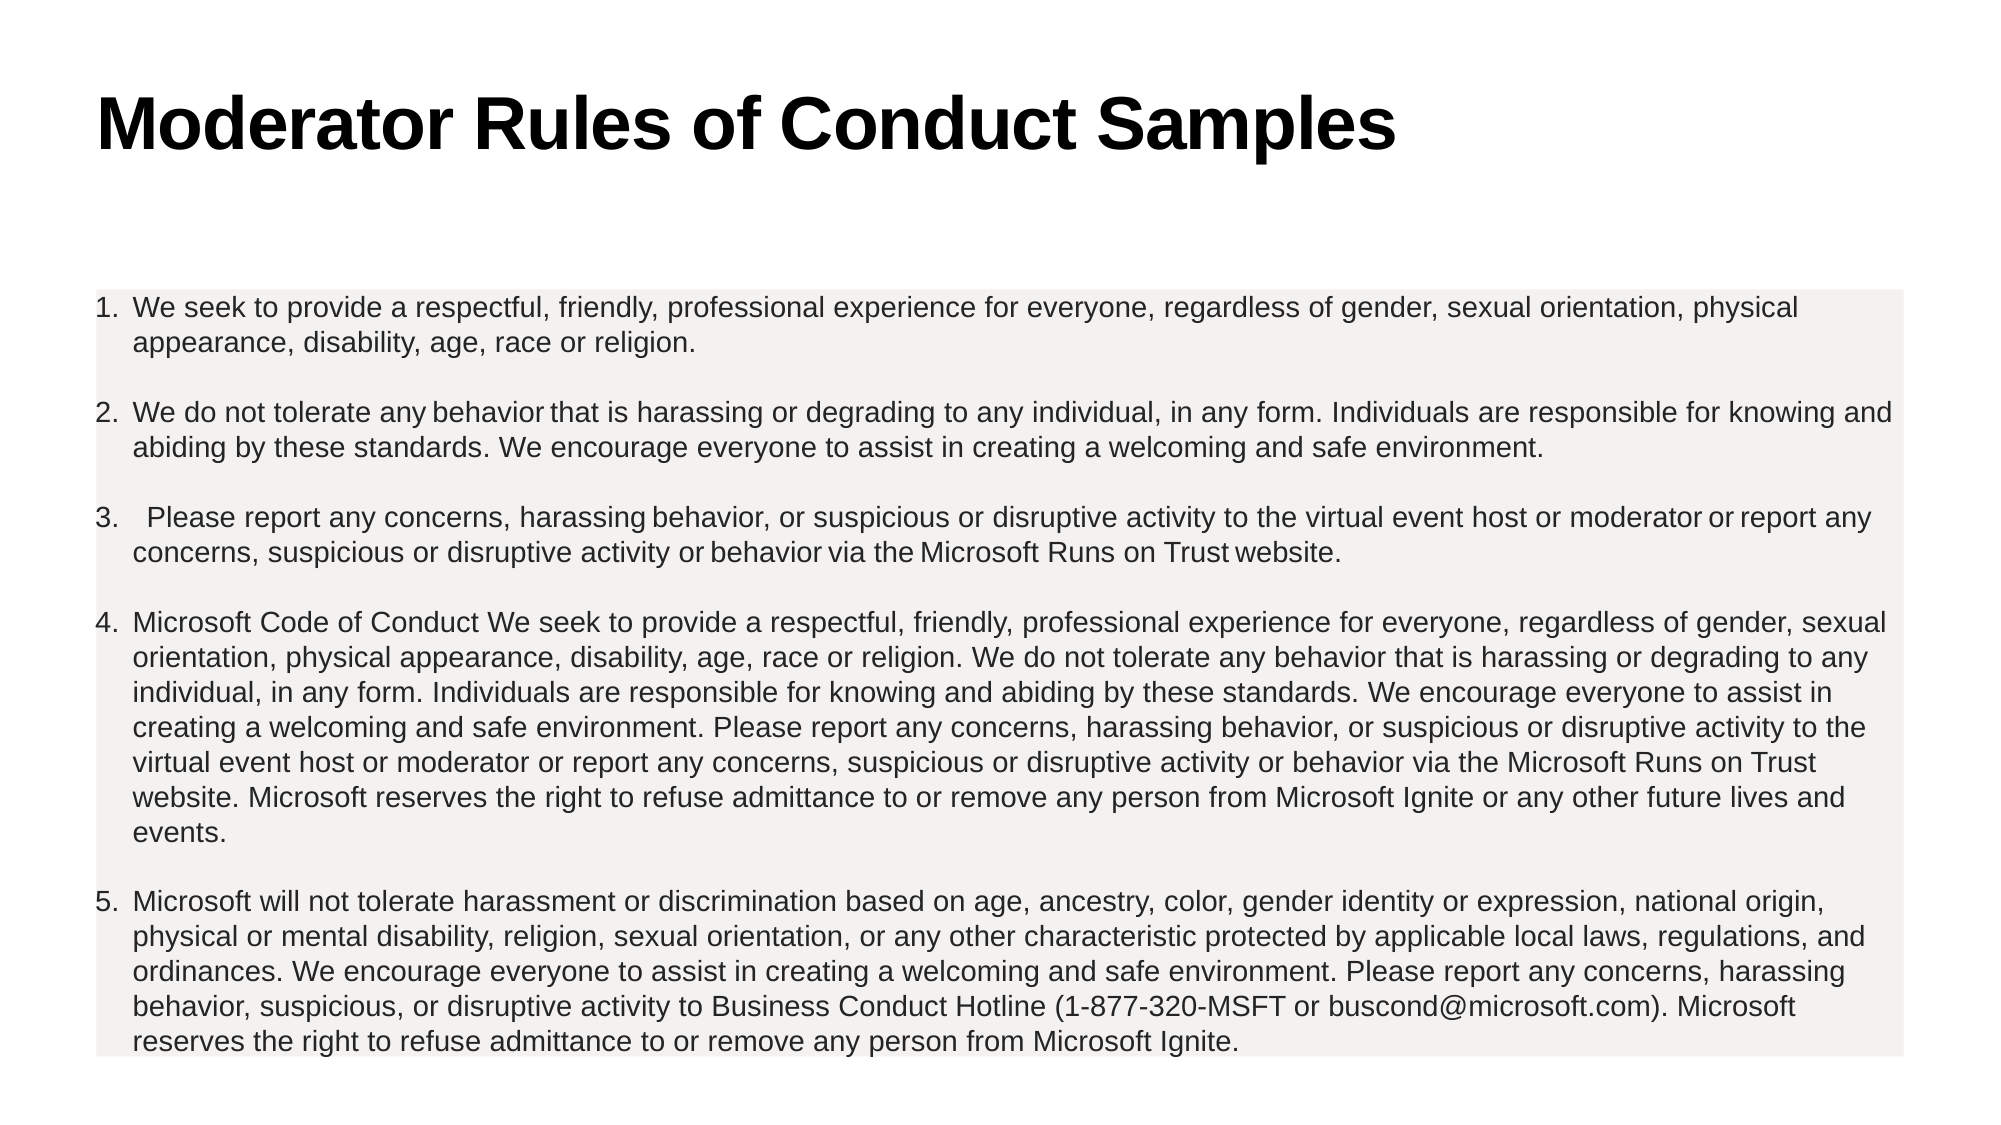

# Moderator Rules of Conduct Samples
We seek to provide a respectful, friendly, professional experience for everyone, regardless of gender, sexual orientation, physical appearance, disability, age, race or religion.

We do not tolerate any behavior that is harassing or degrading to any individual, in any form. Individuals are responsible for knowing and abiding by these standards. We encourage everyone to assist in creating a welcoming and safe environment.

  Please report any concerns, harassing behavior, or suspicious or disruptive activity to the virtual event host or moderator or report any concerns, suspicious or disruptive activity or behavior via the Microsoft Runs on Trust website.

Microsoft Code of Conduct We seek to provide a respectful, friendly, professional experience for everyone, regardless of gender, sexual orientation, physical appearance, disability, age, race or religion. We do not tolerate any behavior that is harassing or degrading to any individual, in any form. Individuals are responsible for knowing and abiding by these standards. We encourage everyone to assist in creating a welcoming and safe environment. Please report any concerns, harassing behavior, or suspicious or disruptive activity to the virtual event host or moderator or report any concerns, suspicious or disruptive activity or behavior via the Microsoft Runs on Trust website. Microsoft reserves the right to refuse admittance to or remove any person from Microsoft Ignite or any other future lives and events.

Microsoft will not tolerate harassment or discrimination based on age, ancestry, color, gender identity or expression, national origin, physical or mental disability, religion, sexual orientation, or any other characteristic protected by applicable local laws, regulations, and ordinances. We encourage everyone to assist in creating a welcoming and safe environment. Please report any concerns, harassing behavior, suspicious, or disruptive activity to Business Conduct Hotline (1-877-320-MSFT or buscond@microsoft.com). Microsoft reserves the right to refuse admittance to or remove any person from Microsoft Ignite.